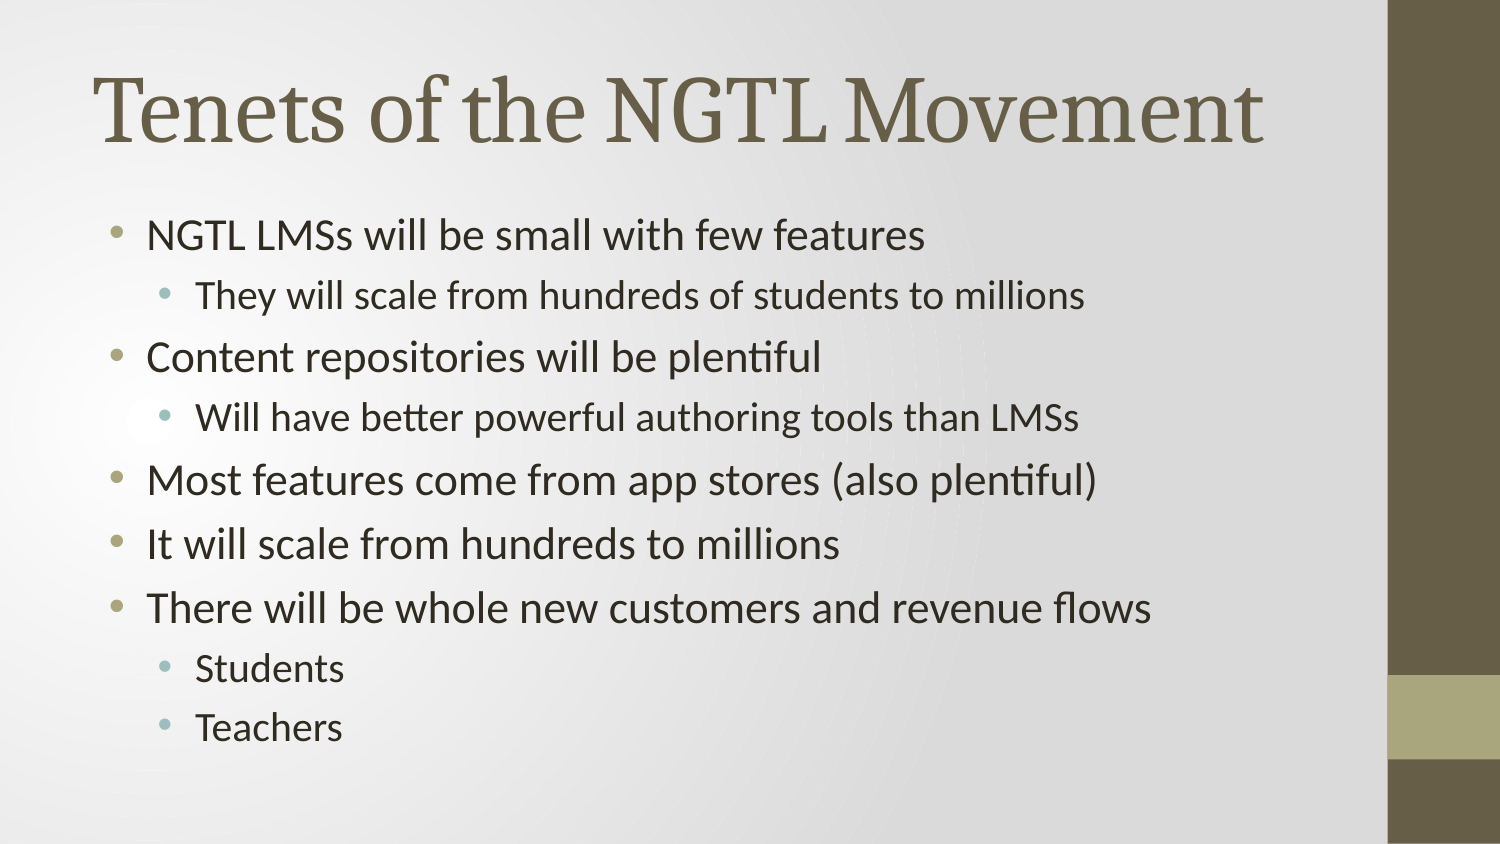

# Tenets of the NGTL Movement
NGTL LMSs will be small with few features
They will scale from hundreds of students to millions
Content repositories will be plentiful
Will have better powerful authoring tools than LMSs
Most features come from app stores (also plentiful)
It will scale from hundreds to millions
There will be whole new customers and revenue flows
Students
Teachers